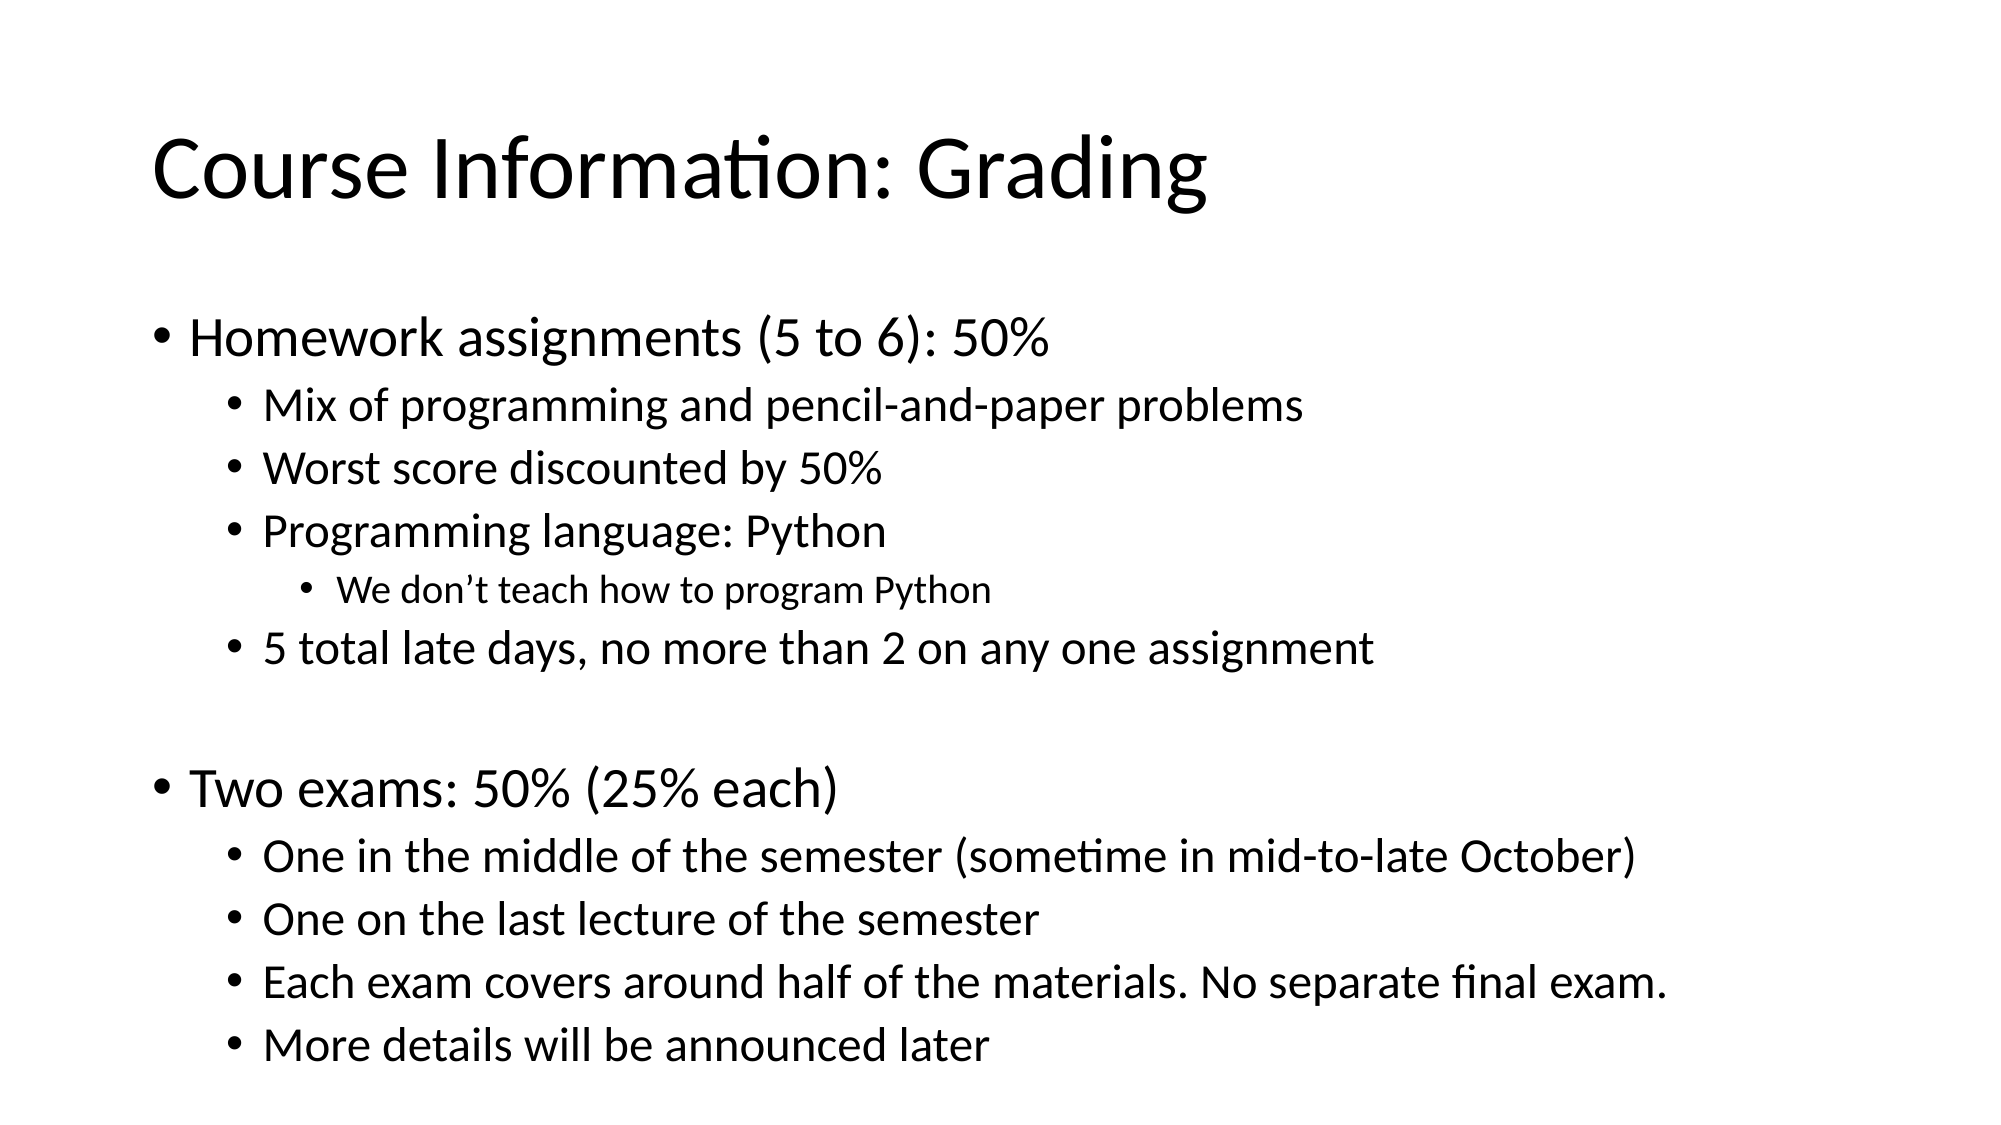

# Course Information: Grading
Homework assignments (5 to 6): 50%
Mix of programming and pencil-and-paper problems
Worst score discounted by 50%
Programming language: Python
We don’t teach how to program Python
5 total late days, no more than 2 on any one assignment

Two exams: 50% (25% each)
One in the middle of the semester (sometime in mid-to-late October)
One on the last lecture of the semester
Each exam covers around half of the materials. No separate final exam.
More details will be announced later